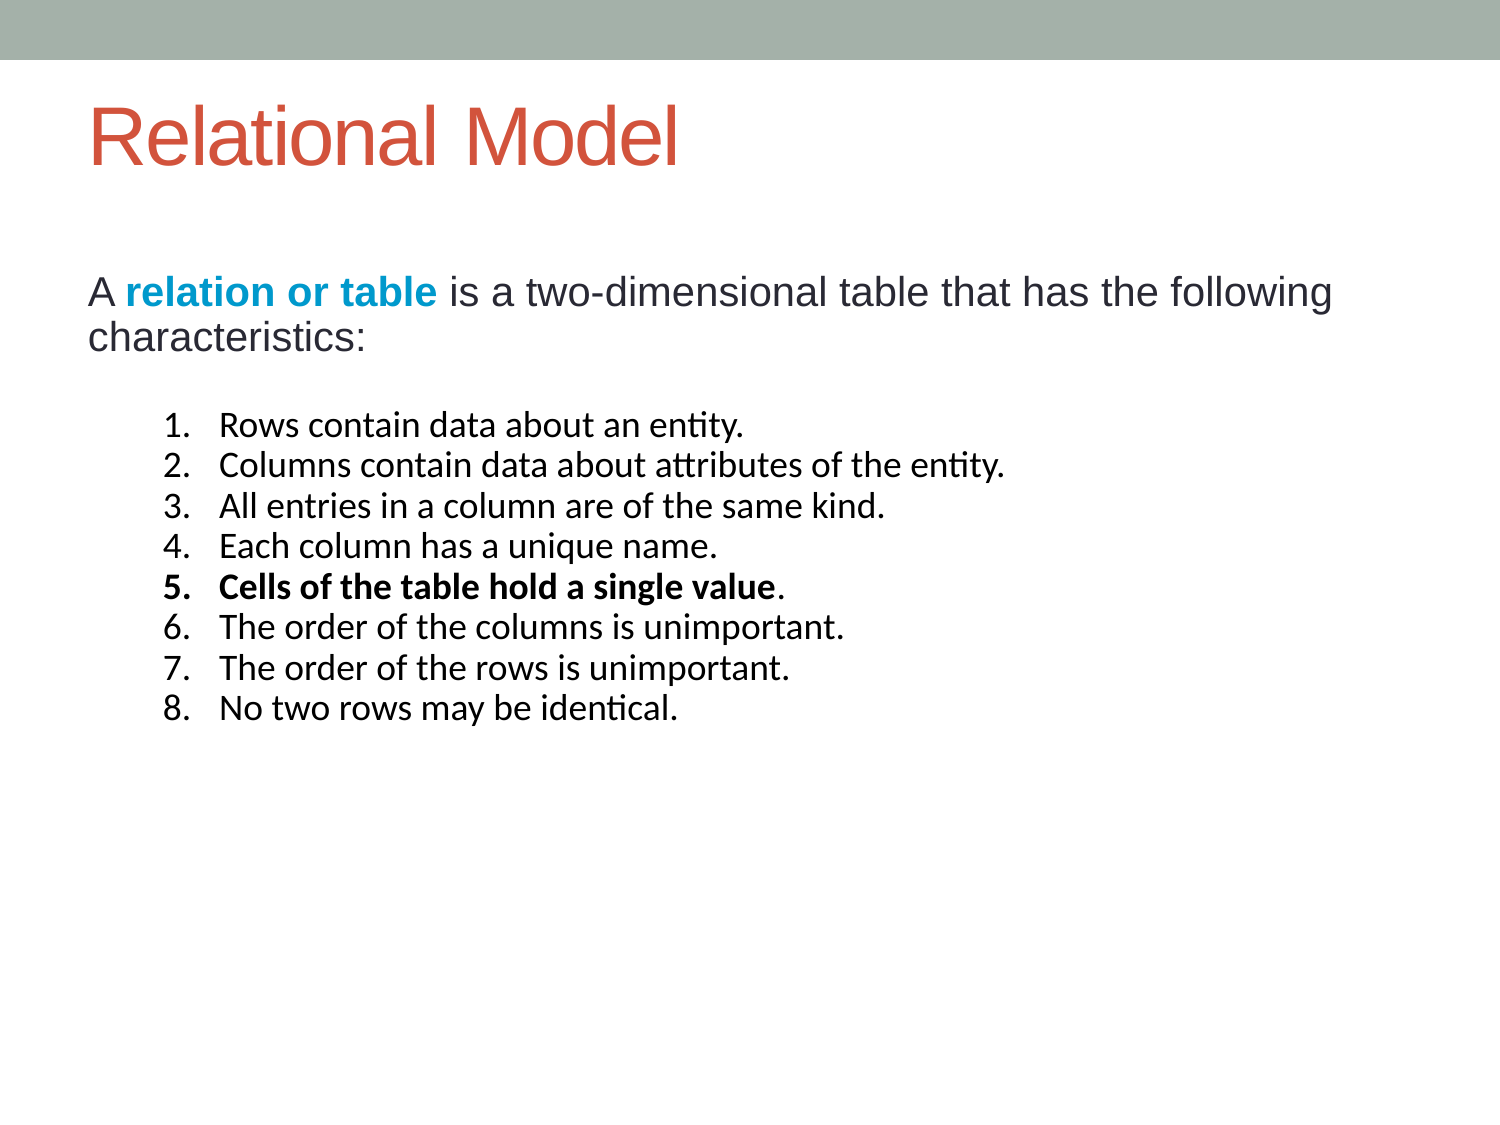

# Relational Model
A relation or table is a two-dimensional table that has the following characteristics:

Rows contain data about an entity.
Columns contain data about attributes of the entity.
All entries in a column are of the same kind.
Each column has a unique name.
Cells of the table hold a single value.
The order of the columns is unimportant.
The order of the rows is unimportant.
No two rows may be identical.